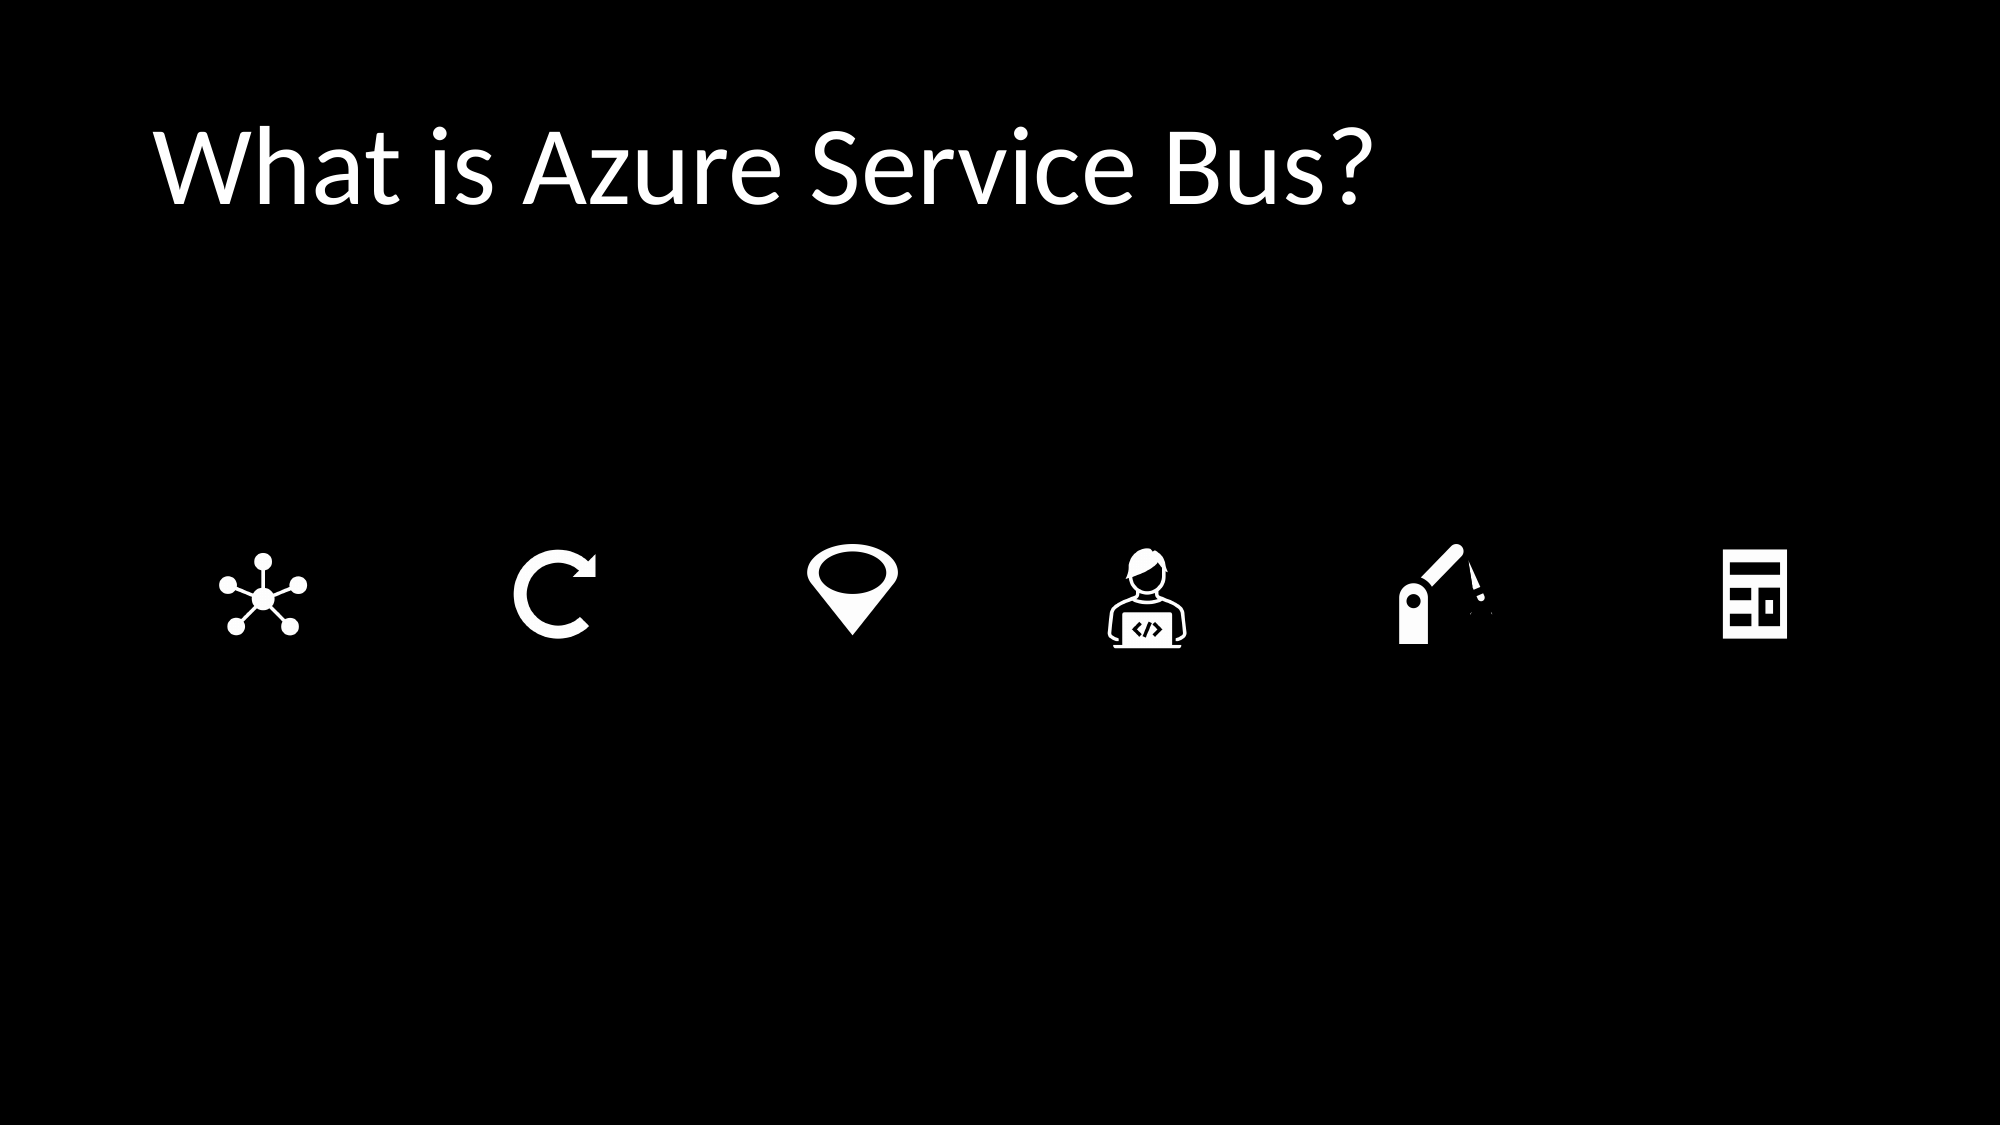

# What is Azure Service Bus?
Platform-as-a-Service Queue and PubSub message broker
Fully managed
AMQP 1.0 and JMS 2.0 compliant
Polyglot Azure SDK
Industry-leading reliability and availability
Integration with other Azure services